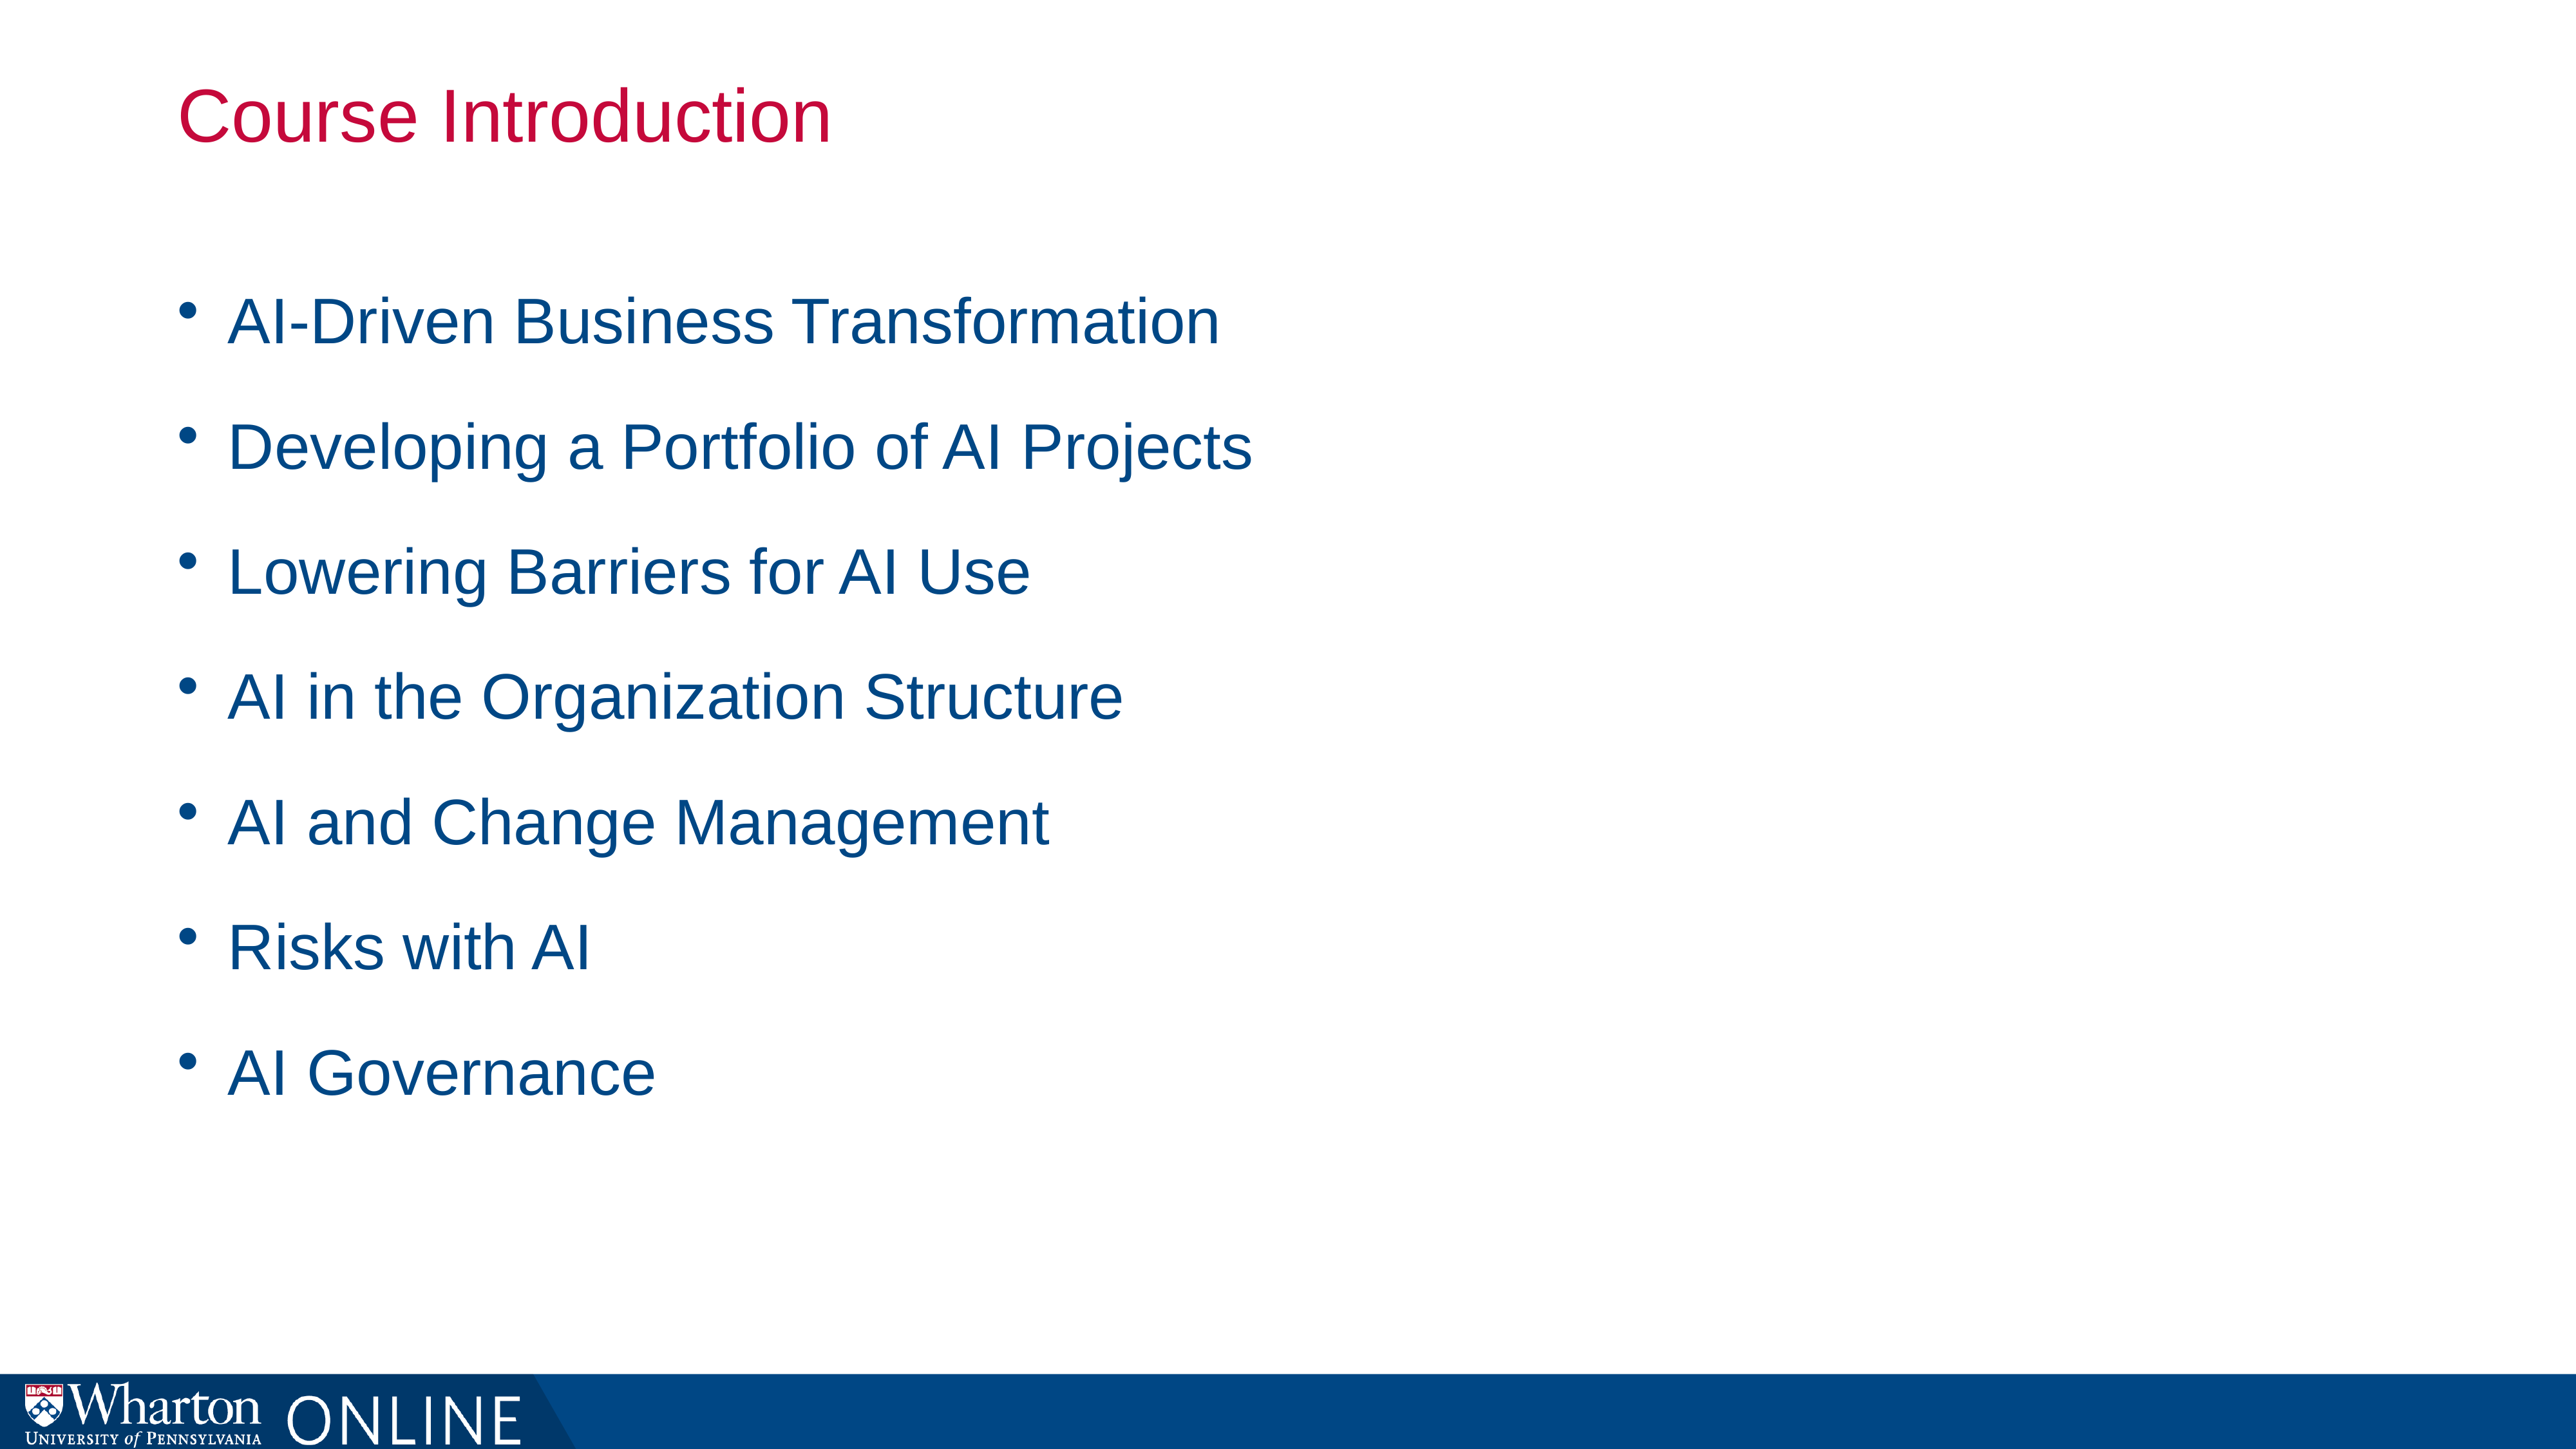

# Course Introduction
AI-Driven Business Transformation
Developing a Portfolio of AI Projects
Lowering Barriers for AI Use
AI in the Organization Structure
AI and Change Management
Risks with AI
AI Governance